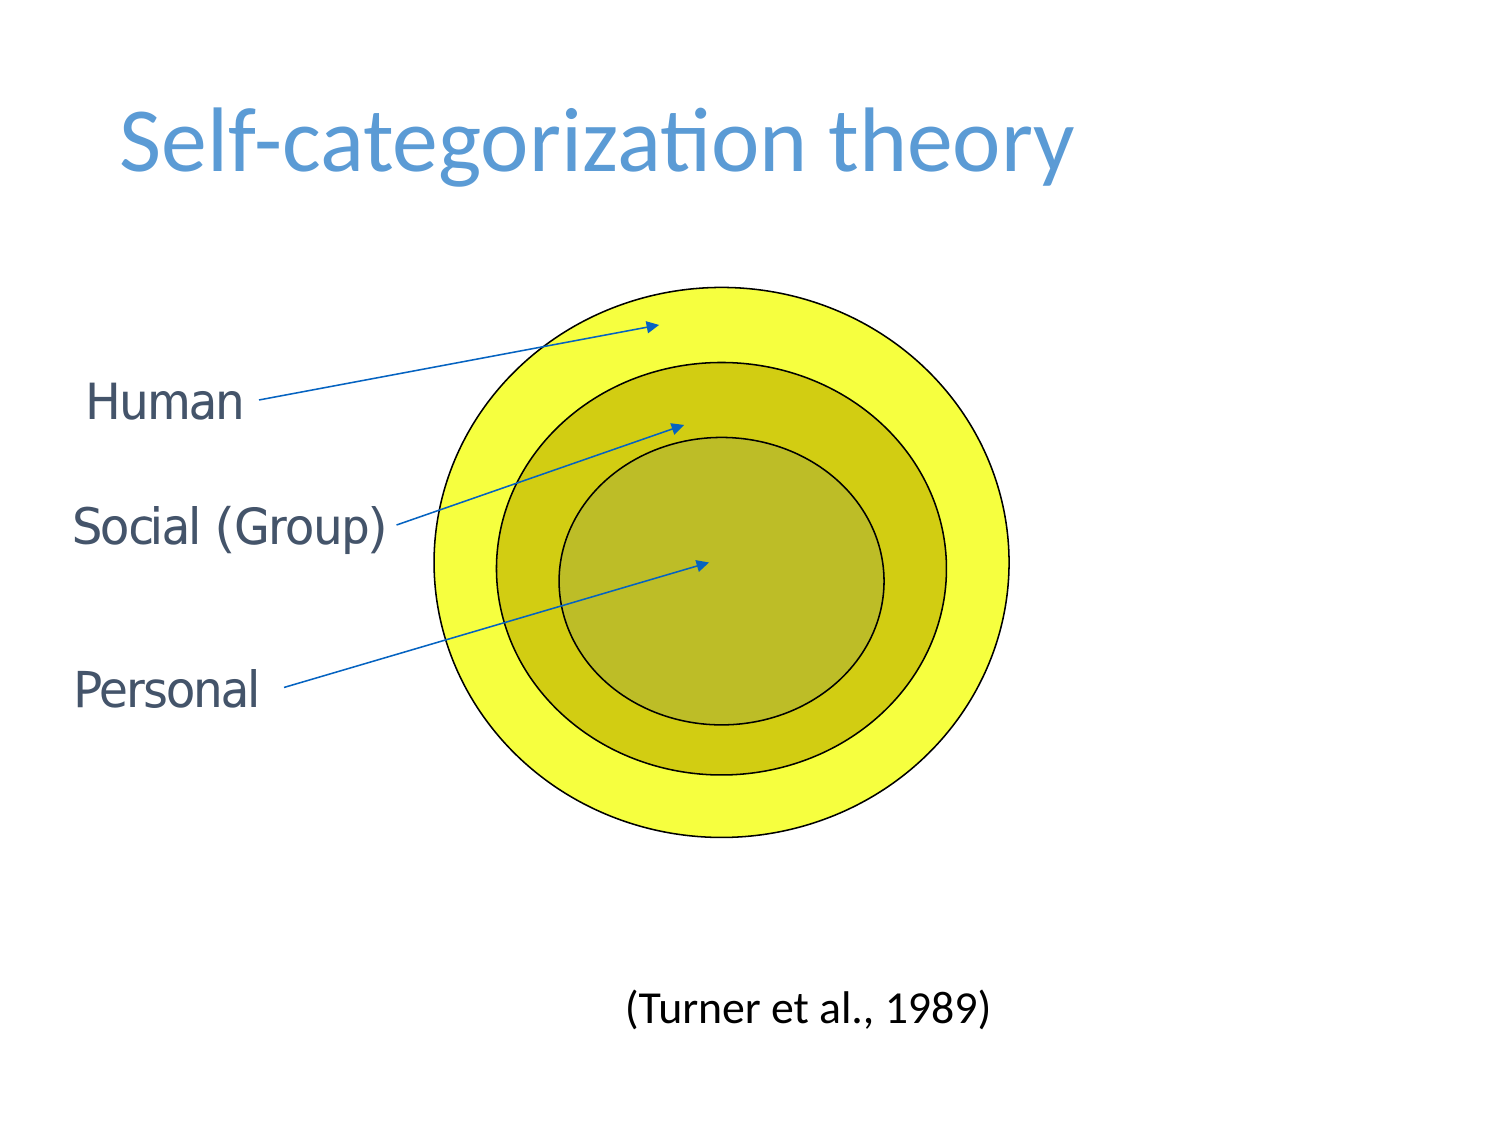

# Self-categorization theory

Human

Social (Group)

Personal
(Turner et al., 1989)